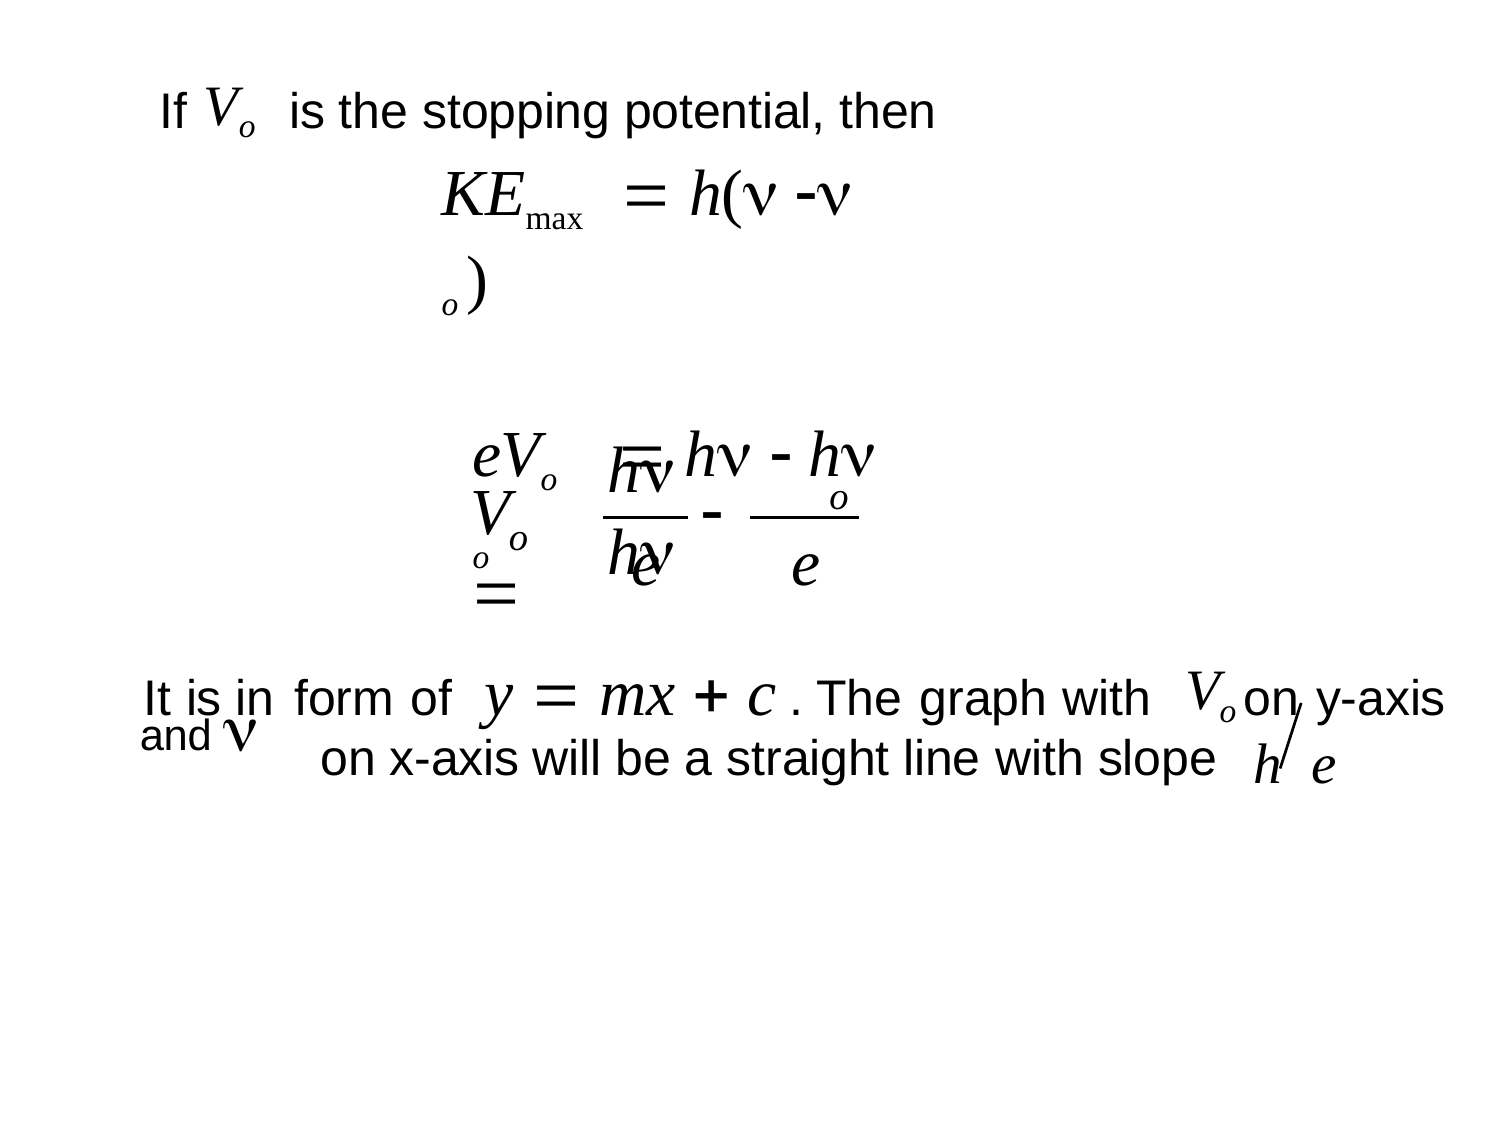

# If Vo	is the stopping potential, then
KEmax	= h(ν −ν o )

eVo	= hν − hν o
hν	hν
V	=
−
o
o

e	e

It is in form of	y = mx + c	. The graph with	Vo on y-axis
and ν
on x-axis will be a straight line with slope	h	e